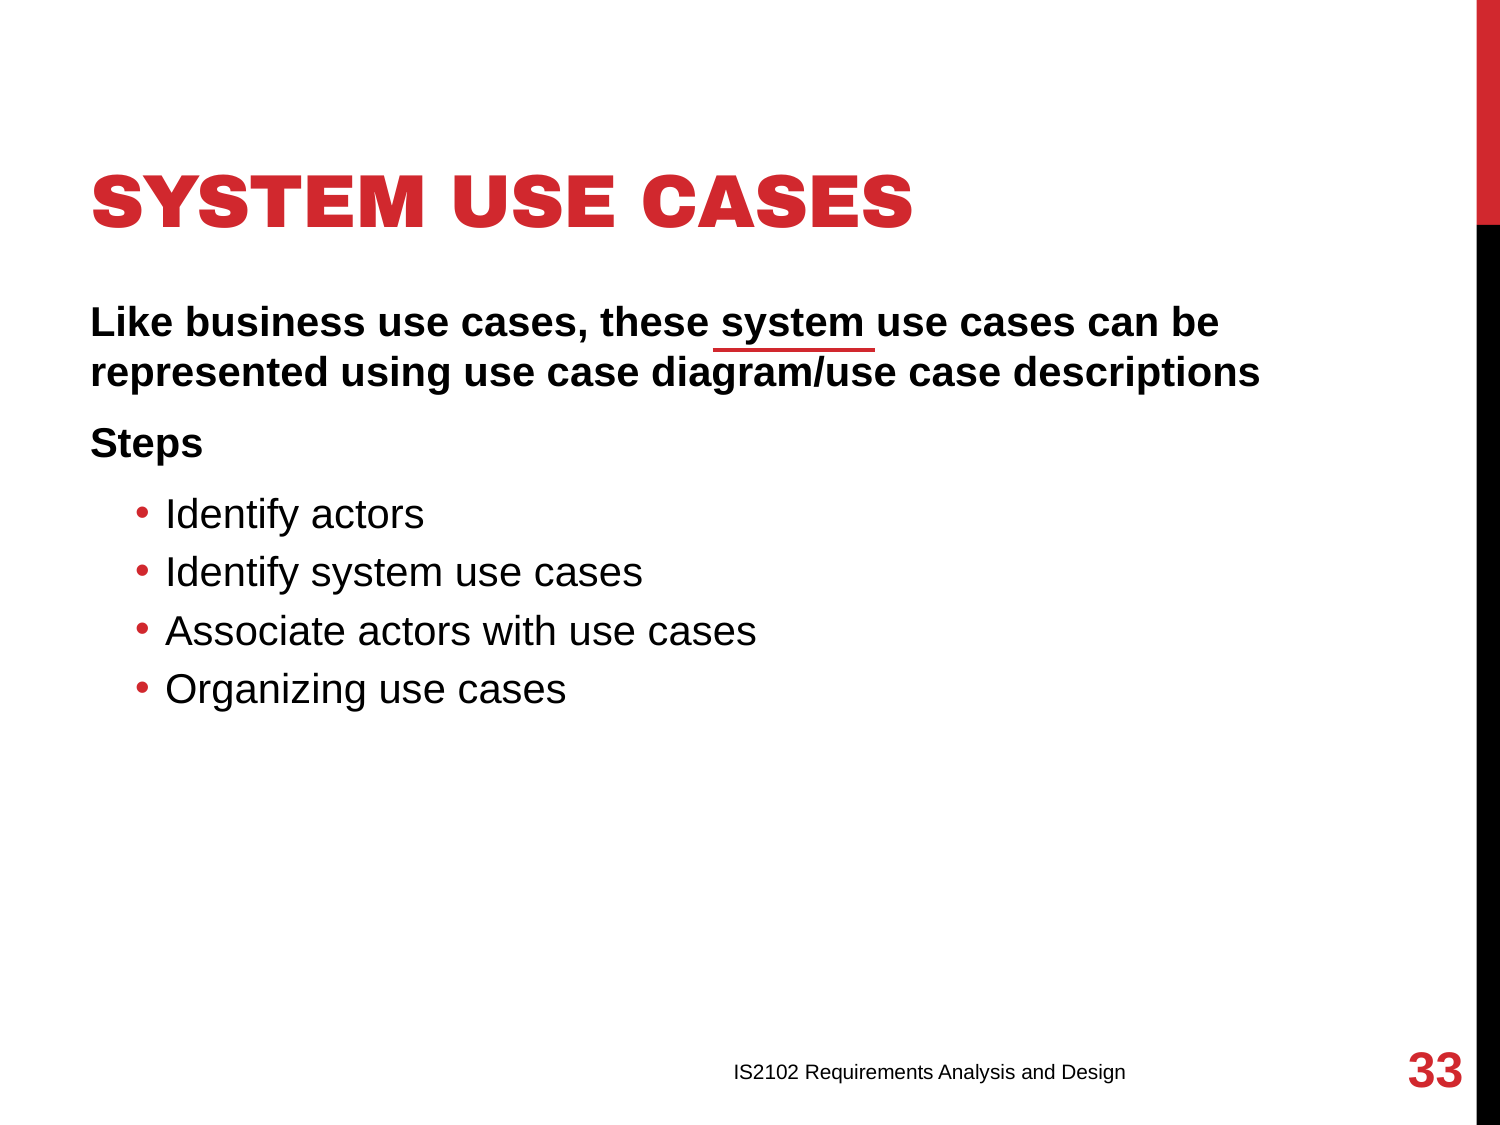

# System Use Cases
Like business use cases, these system use cases can be represented using use case diagram/use case descriptions
Steps
Identify actors
Identify system use cases
Associate actors with use cases
Organizing use cases
33
IS2102 Requirements Analysis and Design